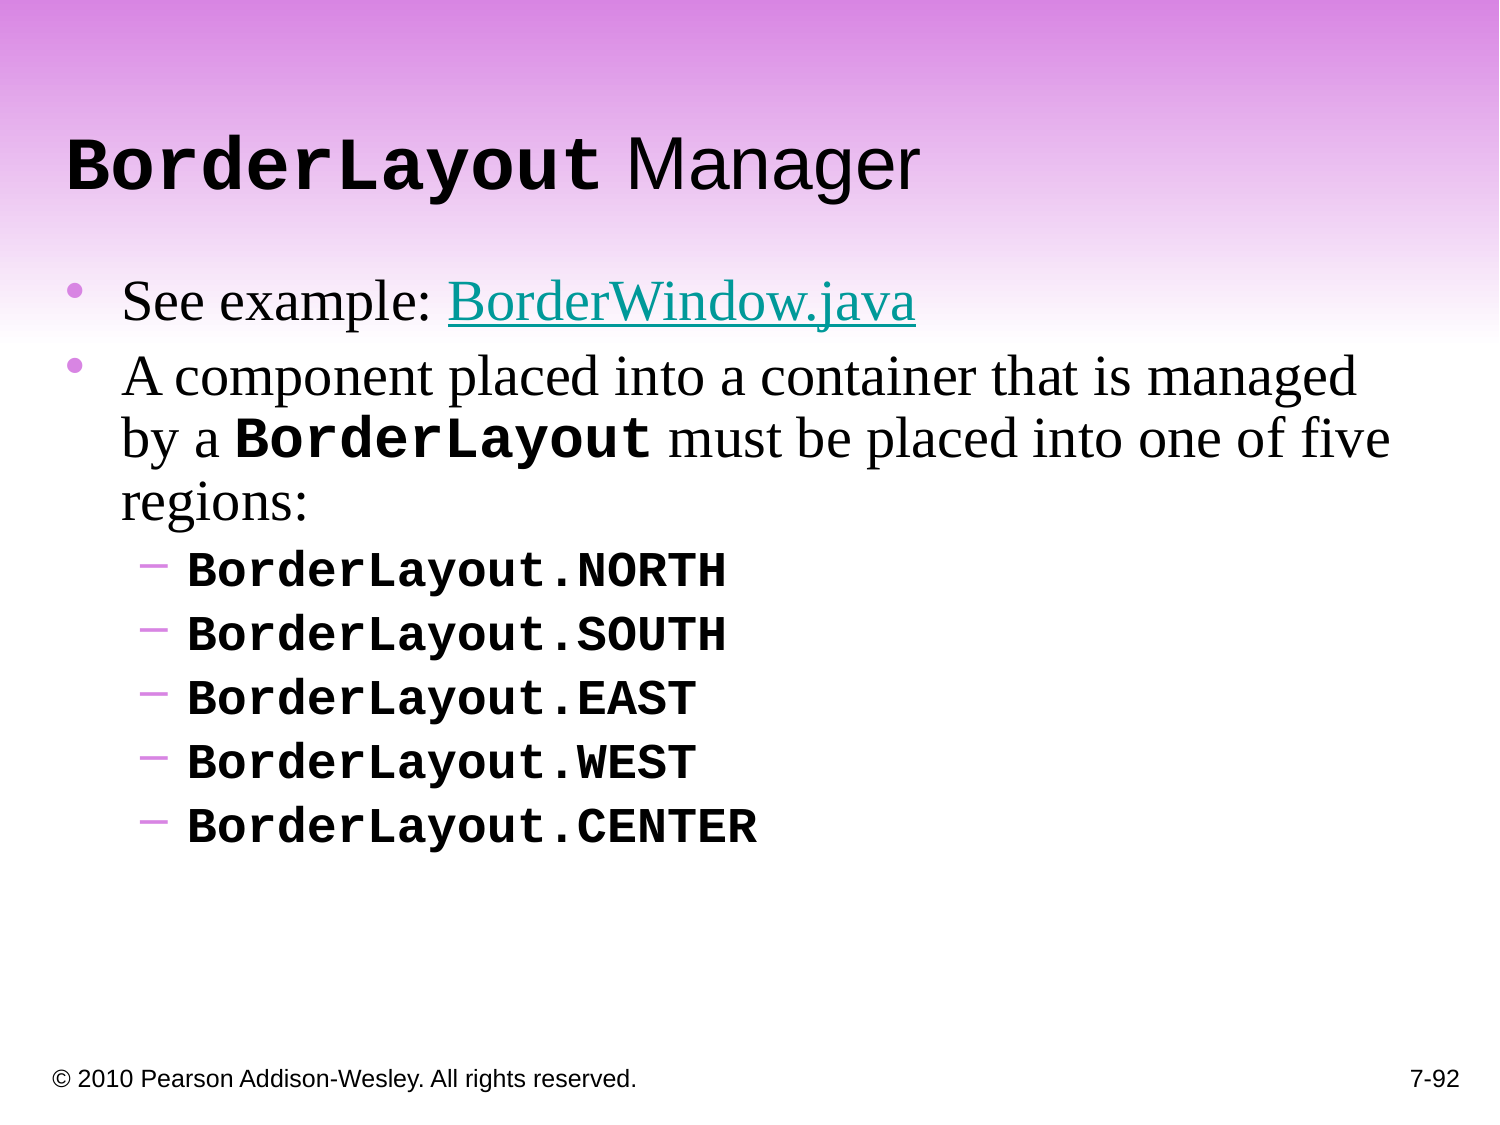

BorderLayout Manager
See example: BorderWindow.java
A component placed into a container that is managed by a BorderLayout must be placed into one of five regions:
BorderLayout.NORTH
BorderLayout.SOUTH
BorderLayout.EAST
BorderLayout.WEST
BorderLayout.CENTER
7-92